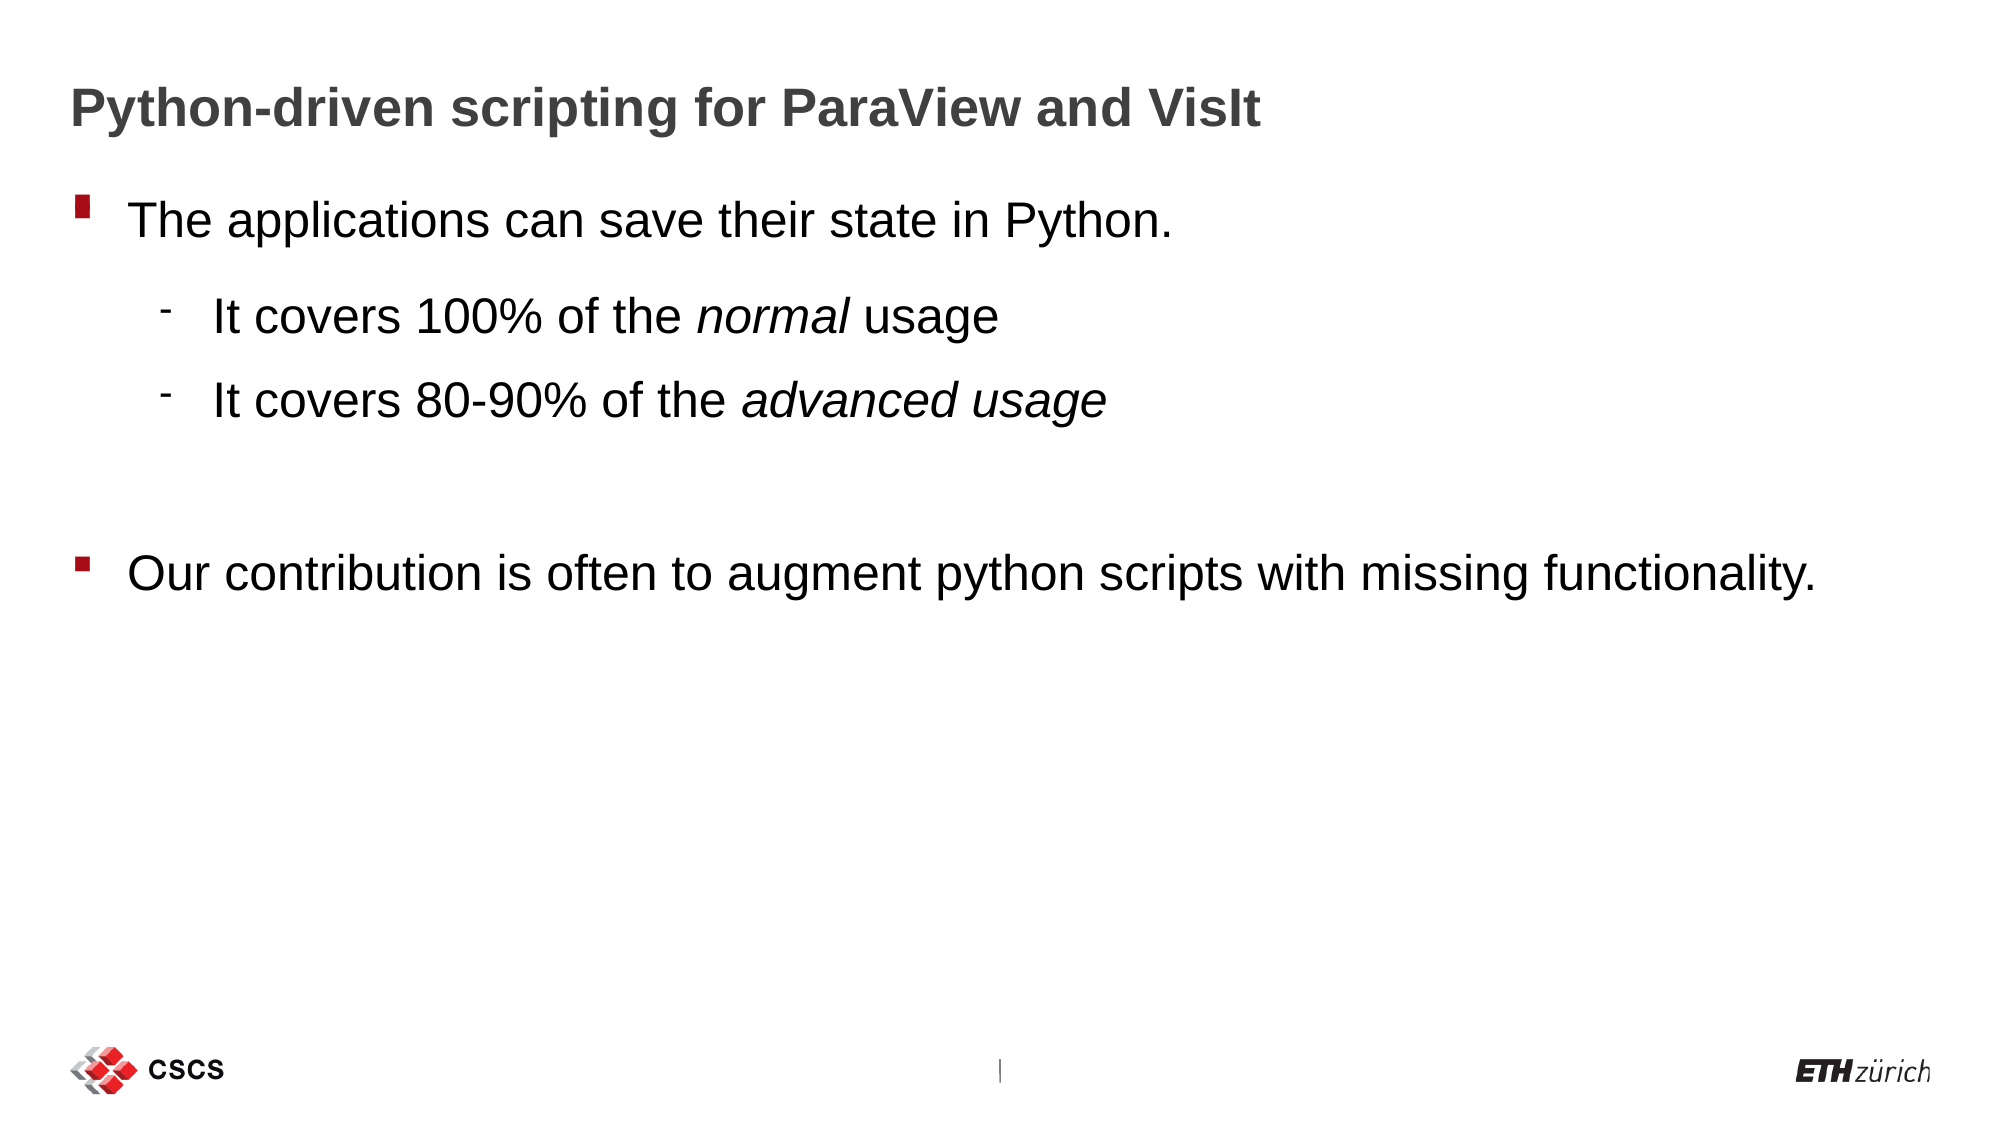

Python-driven scripting for ParaView and VisIt

The applications can save their state in Python.
It covers 100% of the normal usage
It covers 80-90% of the advanced usage

Our contribution is often to augment python scripts with missing functionality.